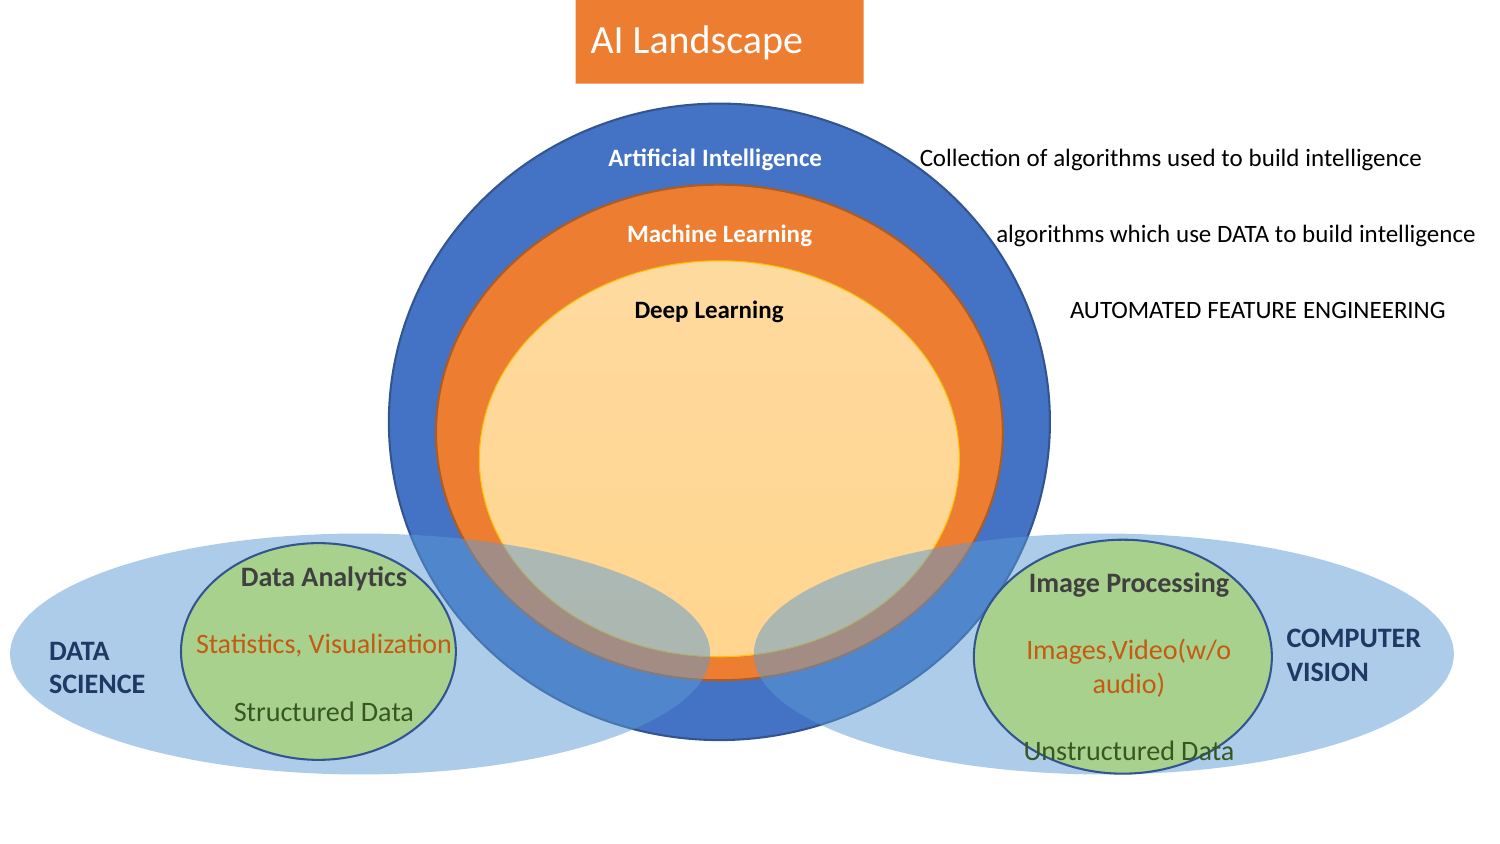

# AI Landscape

Artificial Intelligence                 Collection of algorithms used to build intelligence

Machine Learning                                algorithms which use DATA to build intelligence

Deep Learning                                                  AUTOMATED FEATURE ENGINEERING

DATA
SCIENCE

Image Processing

Images,Video(w/o audio)

Unstructured Data

Data Analytics

Statistics, Visualization

Structured Data
COMPUTER VISION